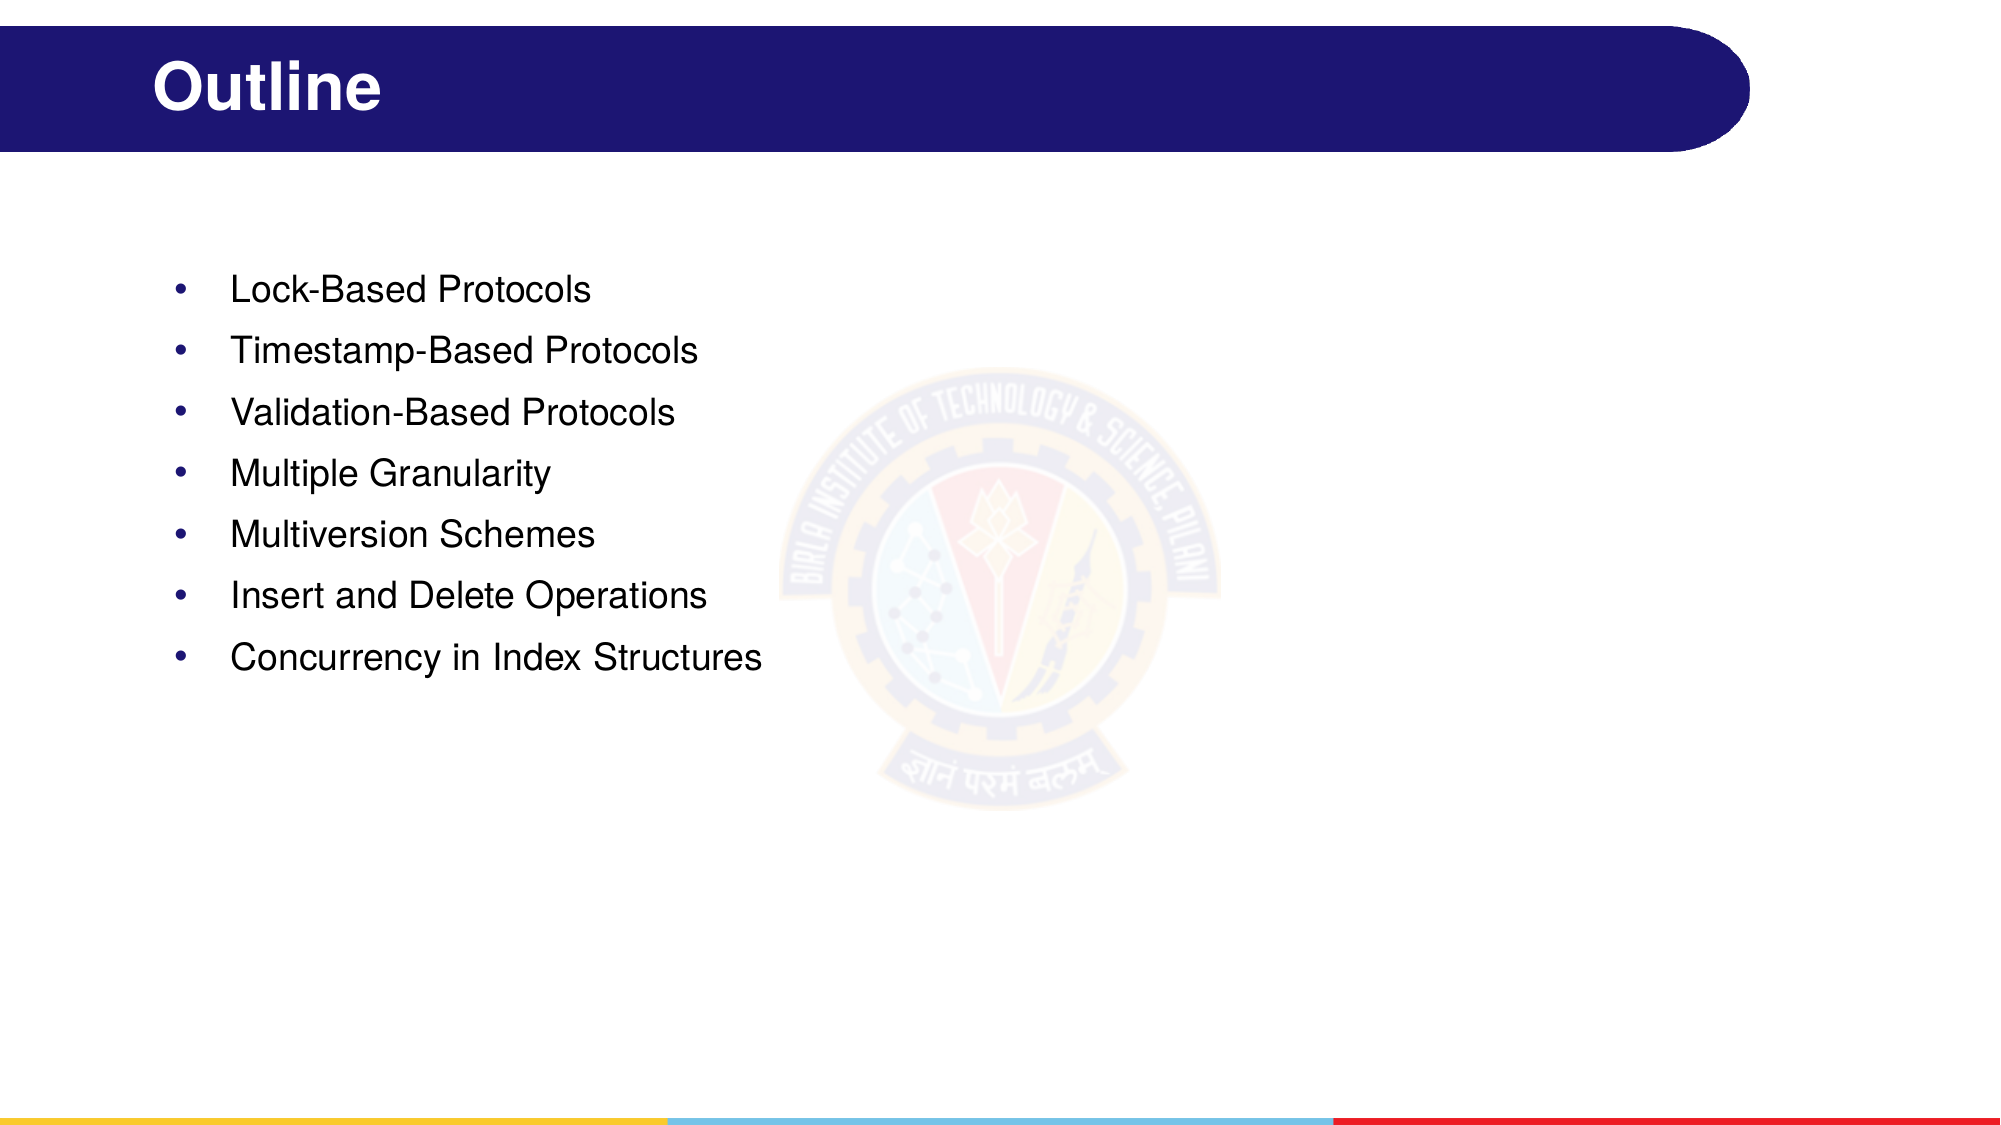

# Outline

Lock-Based Protocols
Timestamp-Based Protocols
Validation-Based Protocols
Multiple Granularity
Multiversion Schemes
Insert and Delete Operations
Concurrency in Index Structures